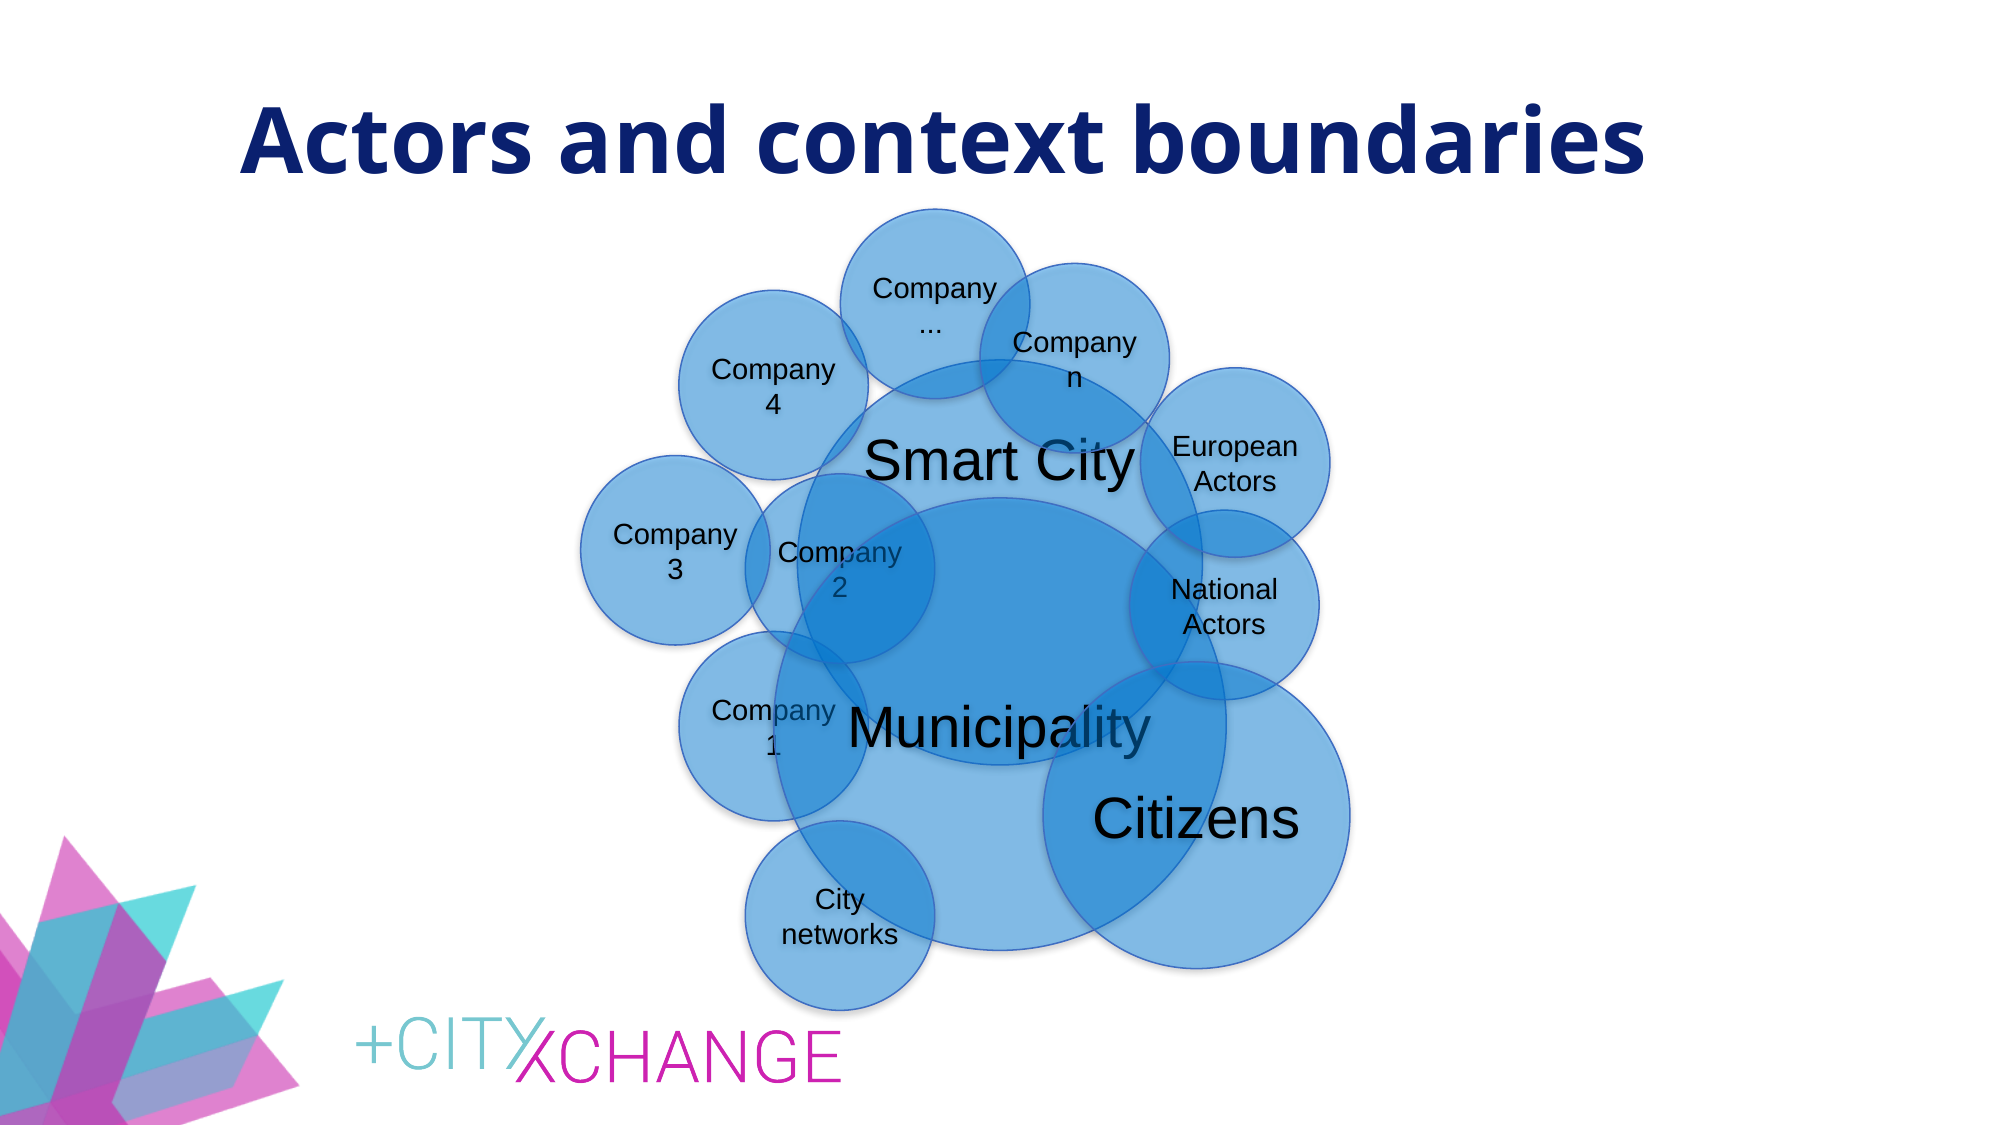

# Actors and context boundaries
Company ...
Company n
Company 4
Smart City
European Actors
Company 3
Company 2
Municipality
National Actors
Company 1
Citizens
City networks